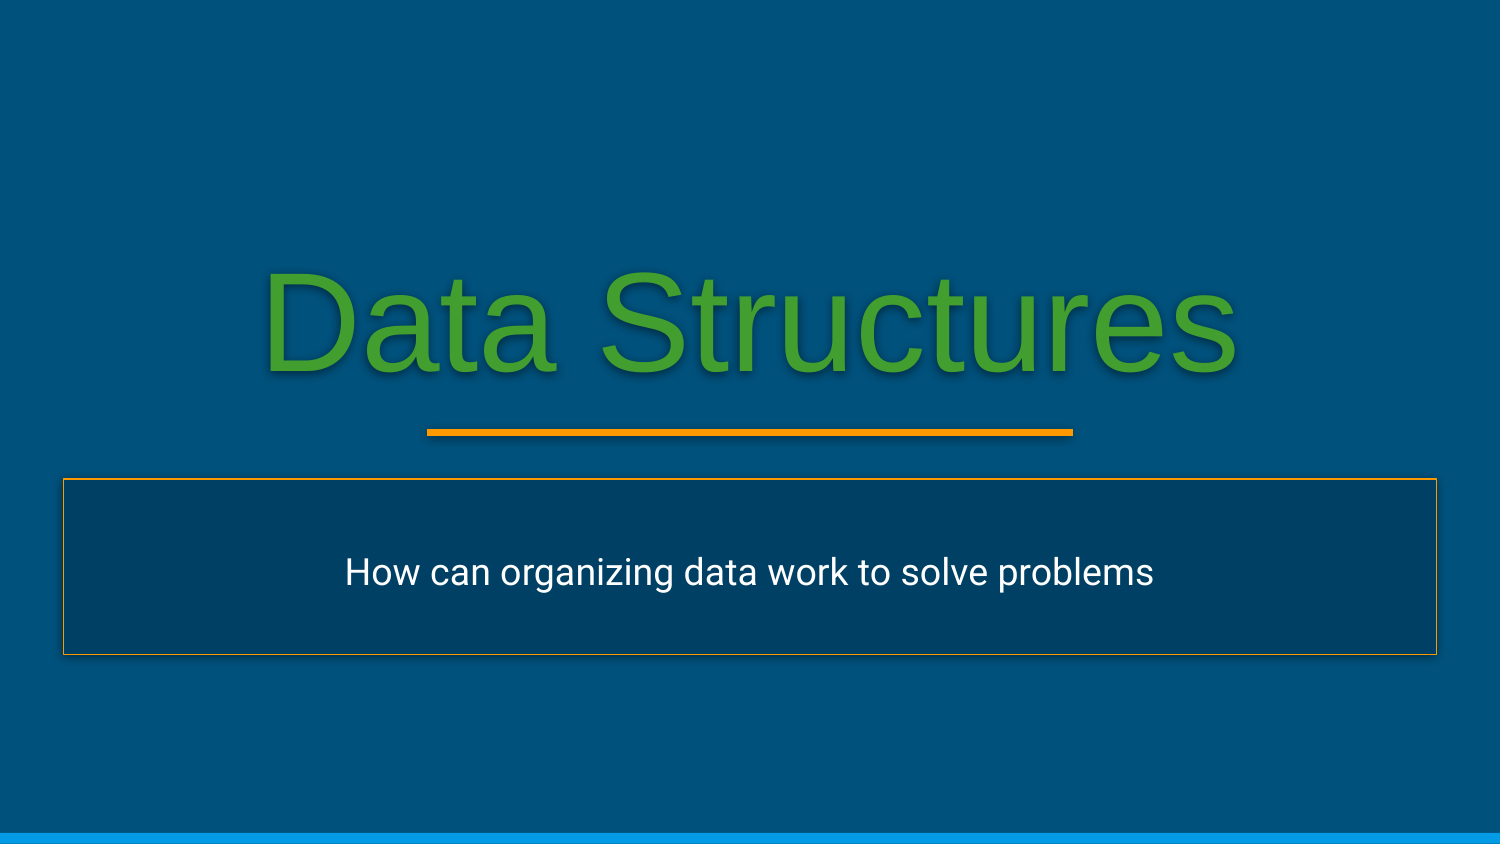

# Data Structures
How can organizing data work to solve problems